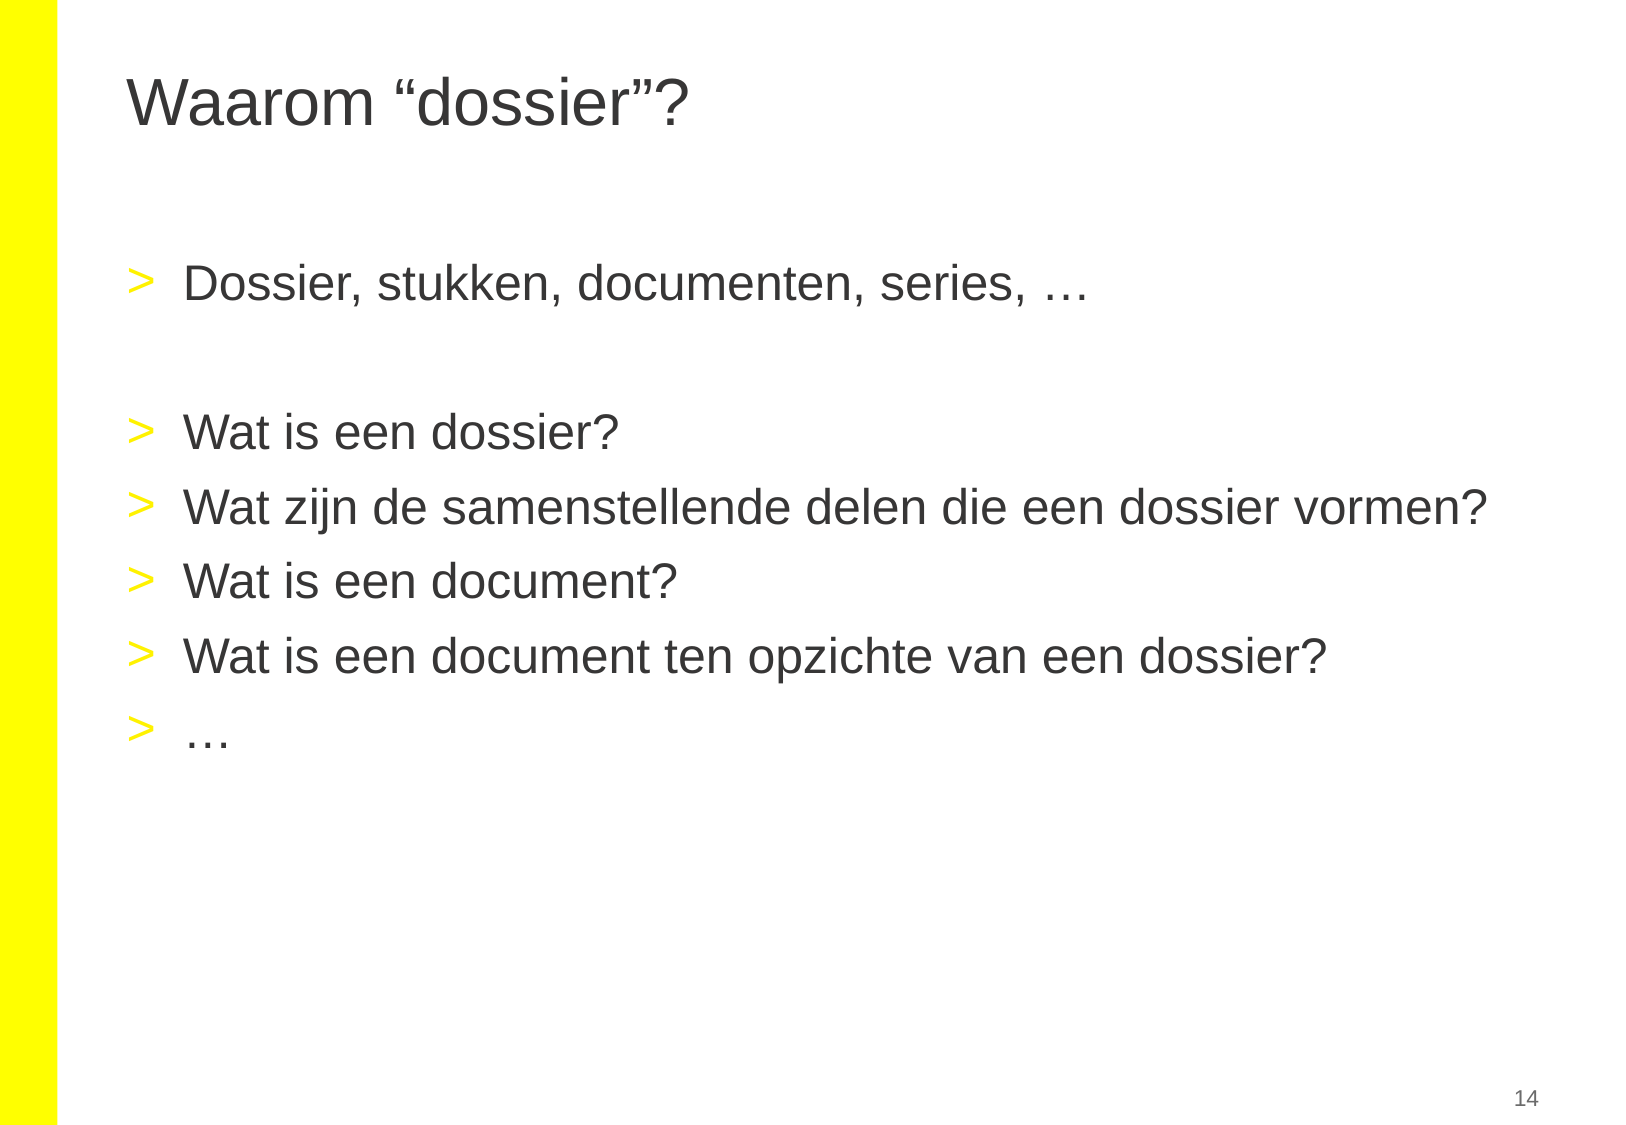

# Waarom “dossier”?
Dossier, stukken, documenten, series, …

Wat is een dossier?
Wat zijn de samenstellende delen die een dossier vormen?
Wat is een document?
Wat is een document ten opzichte van een dossier?
…
14